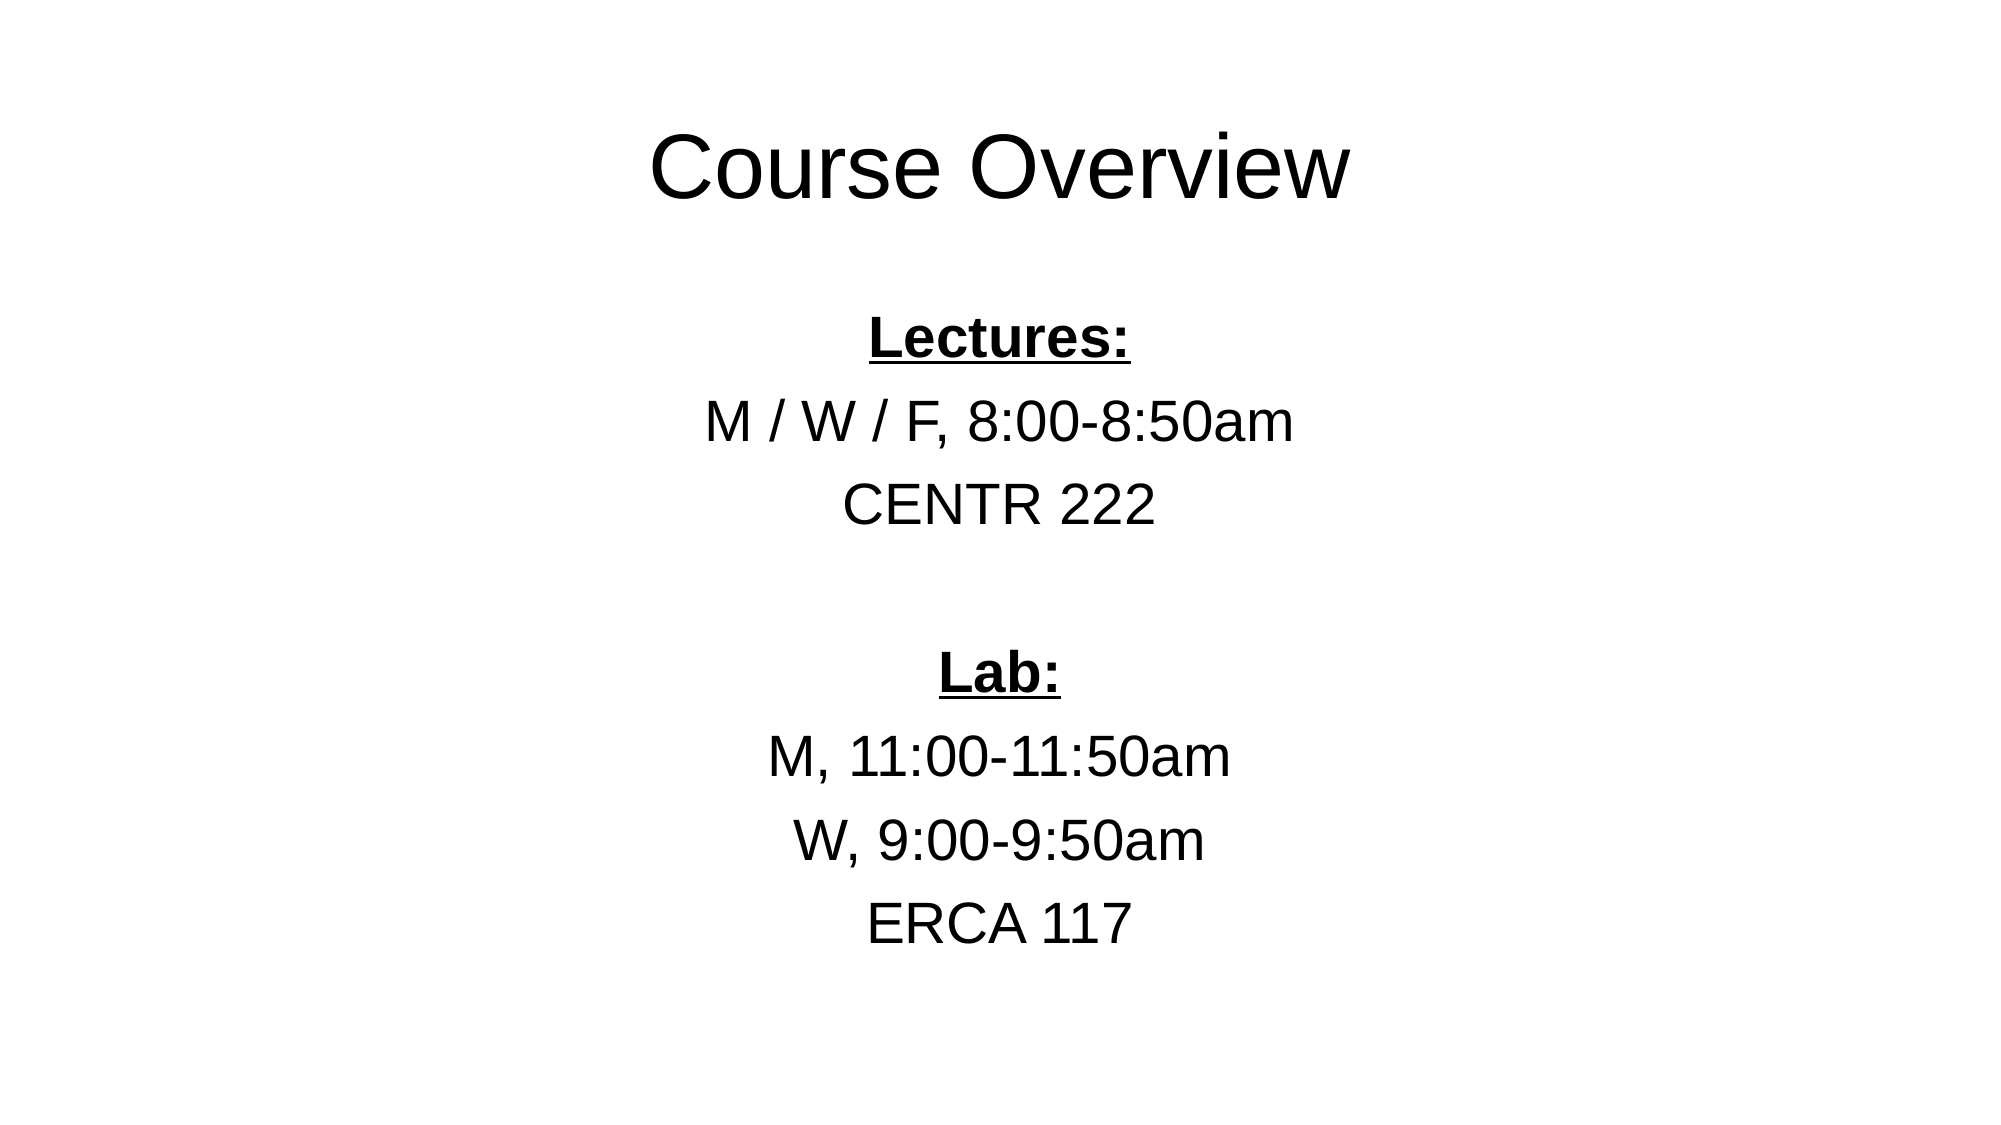

# Course Overview
Lectures:
M / W / F, 8:00-8:50am
CENTR 222

Lab:
M, 11:00-11:50am
W, 9:00-9:50am
ERCA 117